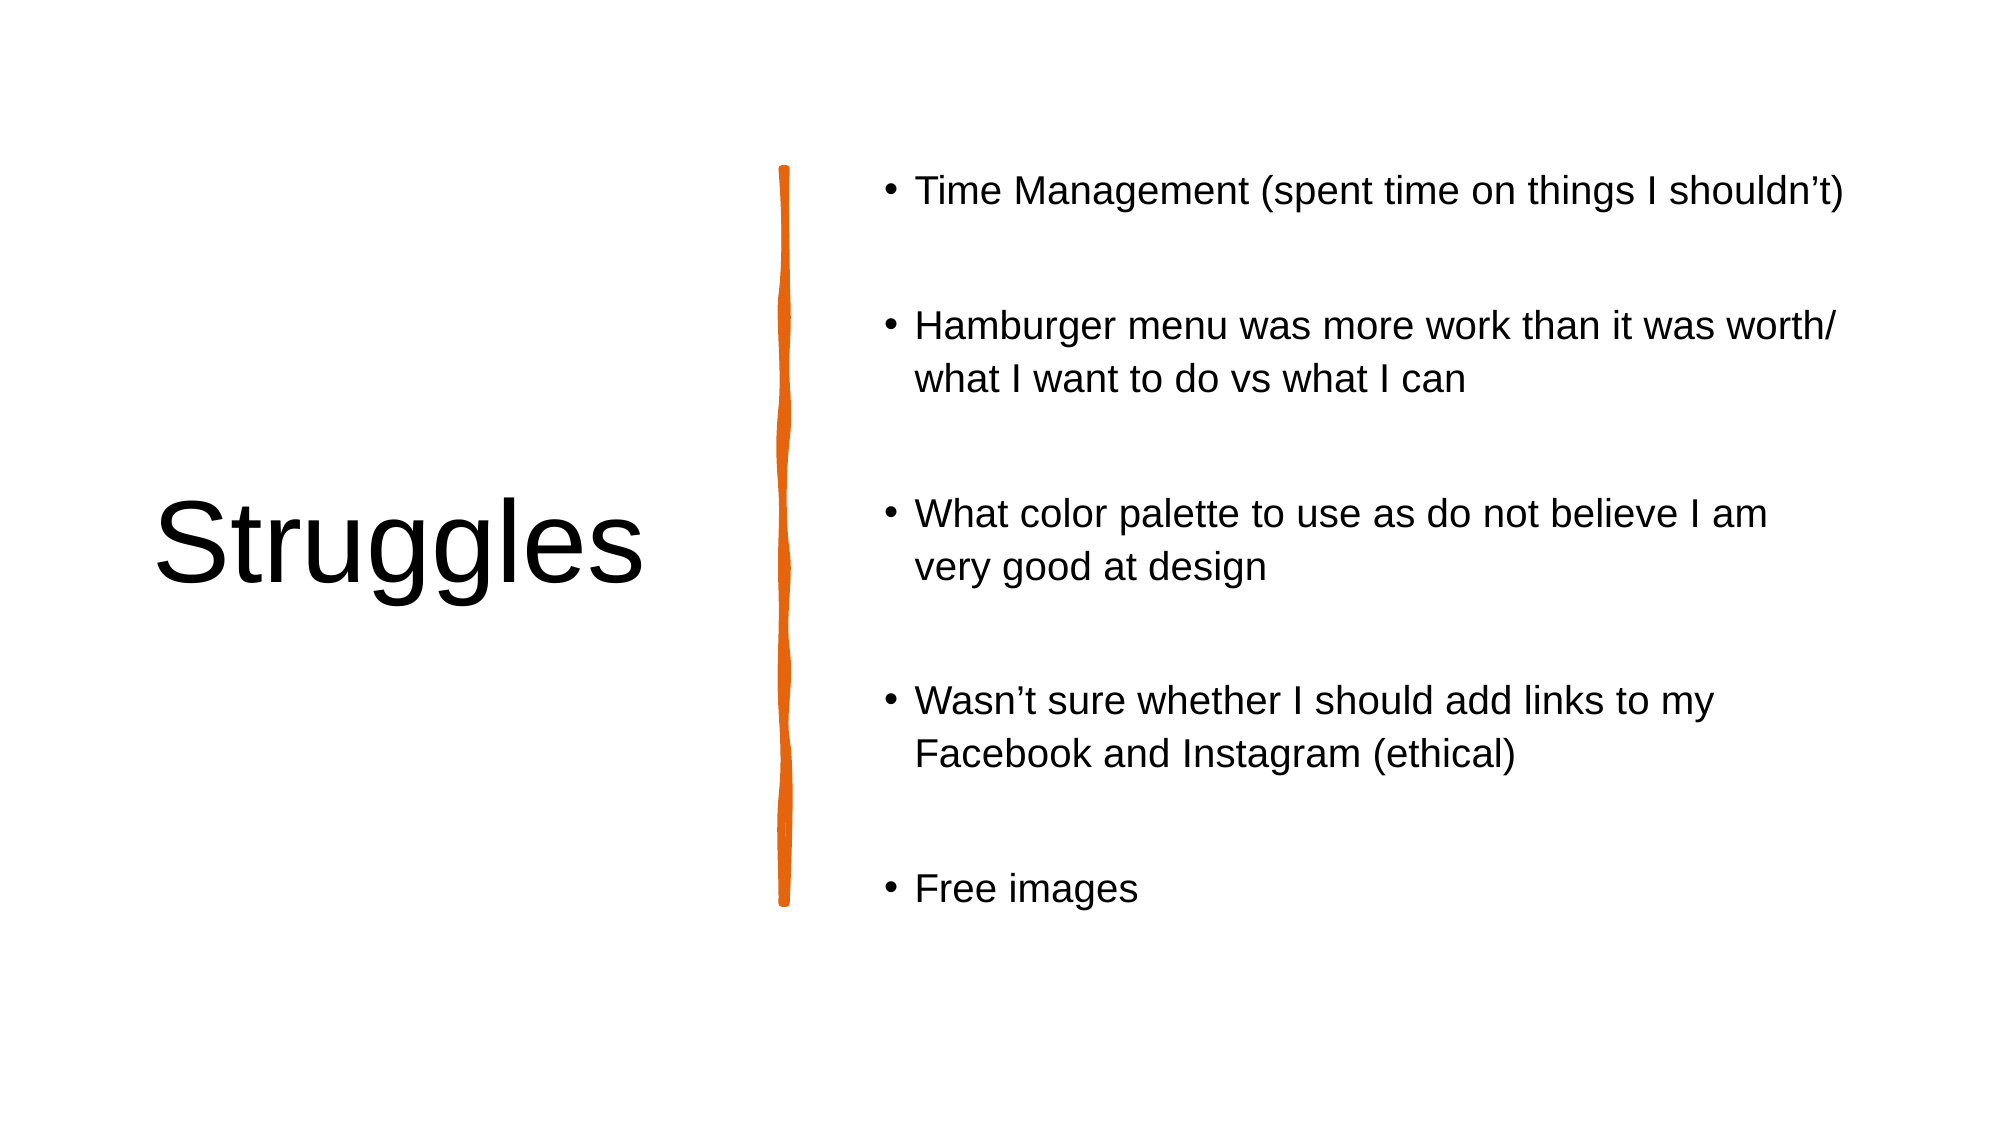

# Struggles

Time Management (spent time on things I shouldn’t)

Hamburger menu was more work than it was worth/ what I want to do vs what I can

What color palette to use as do not believe I am very good at design

Wasn’t sure whether I should add links to my Facebook and Instagram (ethical)

Free images